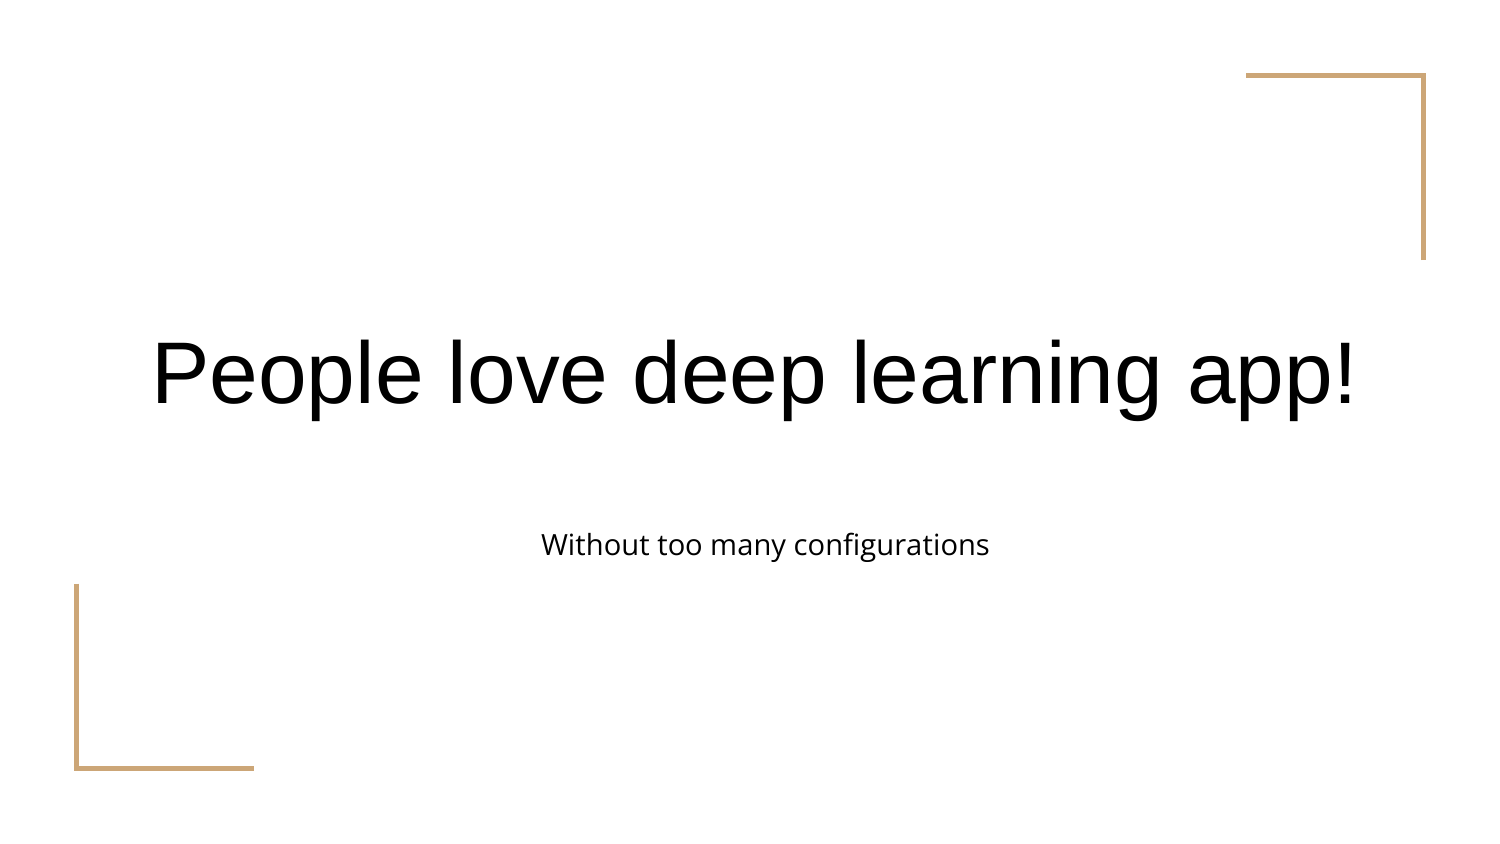

# People love deep learning app!
Without too many configurations